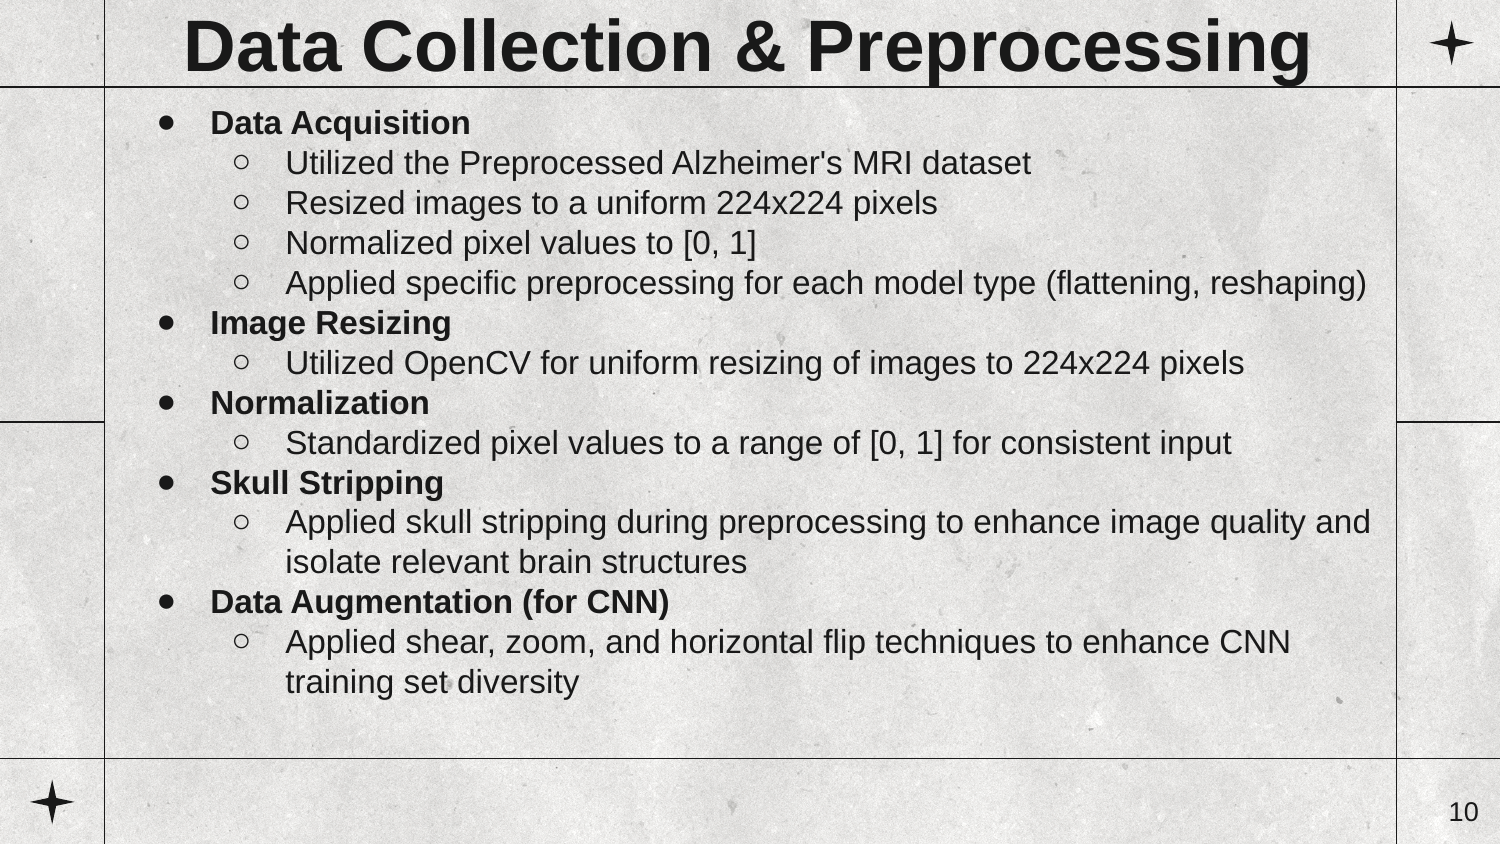

Data Collection & Preprocessing
Data Acquisition
Utilized the Preprocessed Alzheimer's MRI dataset
Resized images to a uniform 224x224 pixels
Normalized pixel values to [0, 1]
Applied specific preprocessing for each model type (flattening, reshaping)
Image Resizing
Utilized OpenCV for uniform resizing of images to 224x224 pixels
Normalization
Standardized pixel values to a range of [0, 1] for consistent input
Skull Stripping
Applied skull stripping during preprocessing to enhance image quality and isolate relevant brain structures
Data Augmentation (for CNN)
Applied shear, zoom, and horizontal flip techniques to enhance CNN training set diversity
10